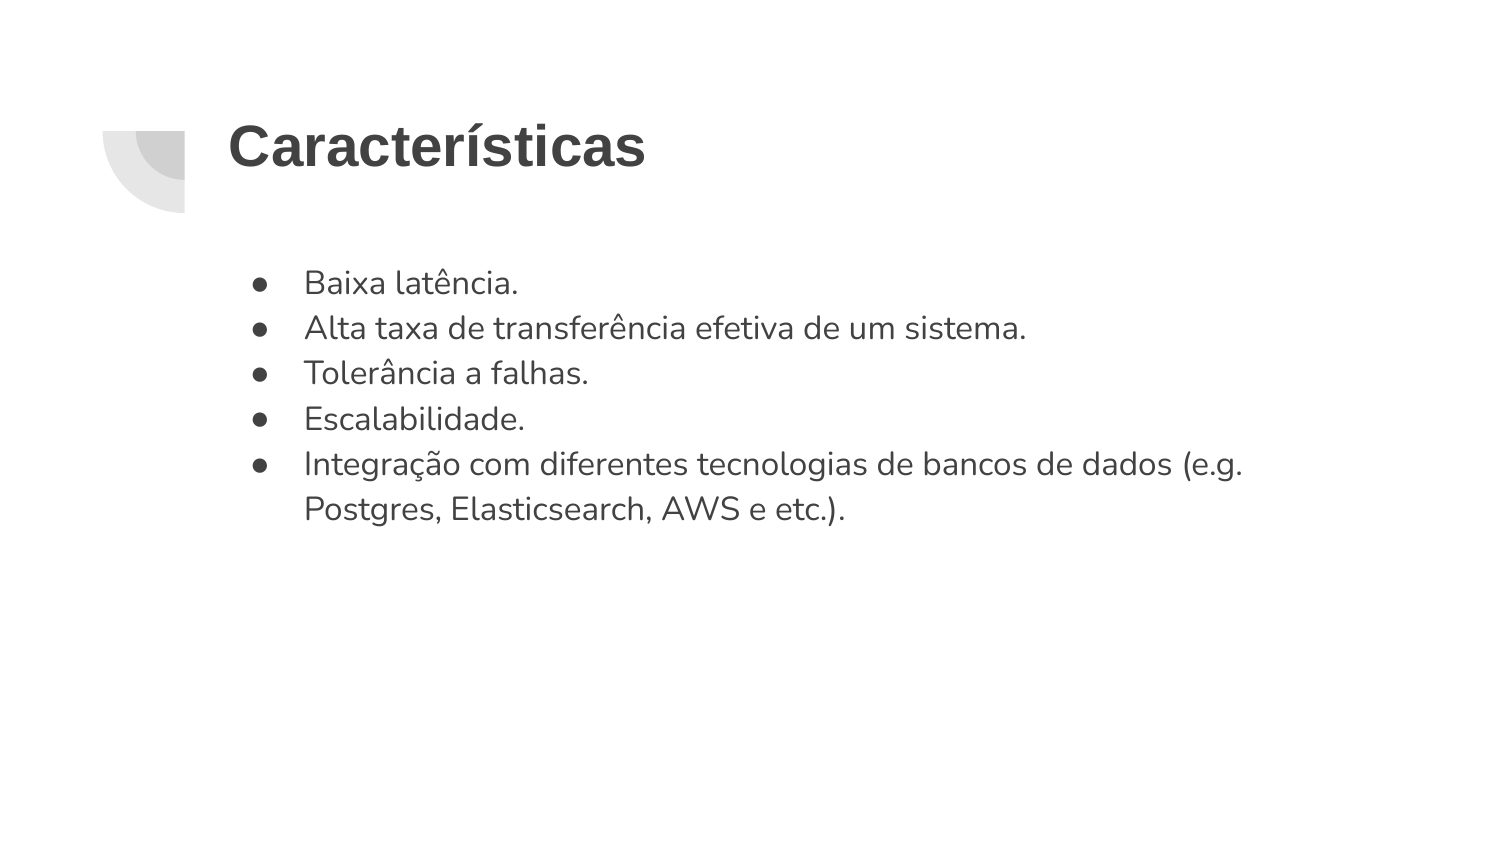

# Características
Baixa latência.
Alta taxa de transferência efetiva de um sistema.
Tolerância a falhas.
Escalabilidade.
Integração com diferentes tecnologias de bancos de dados (e.g. Postgres, Elasticsearch, AWS e etc.).